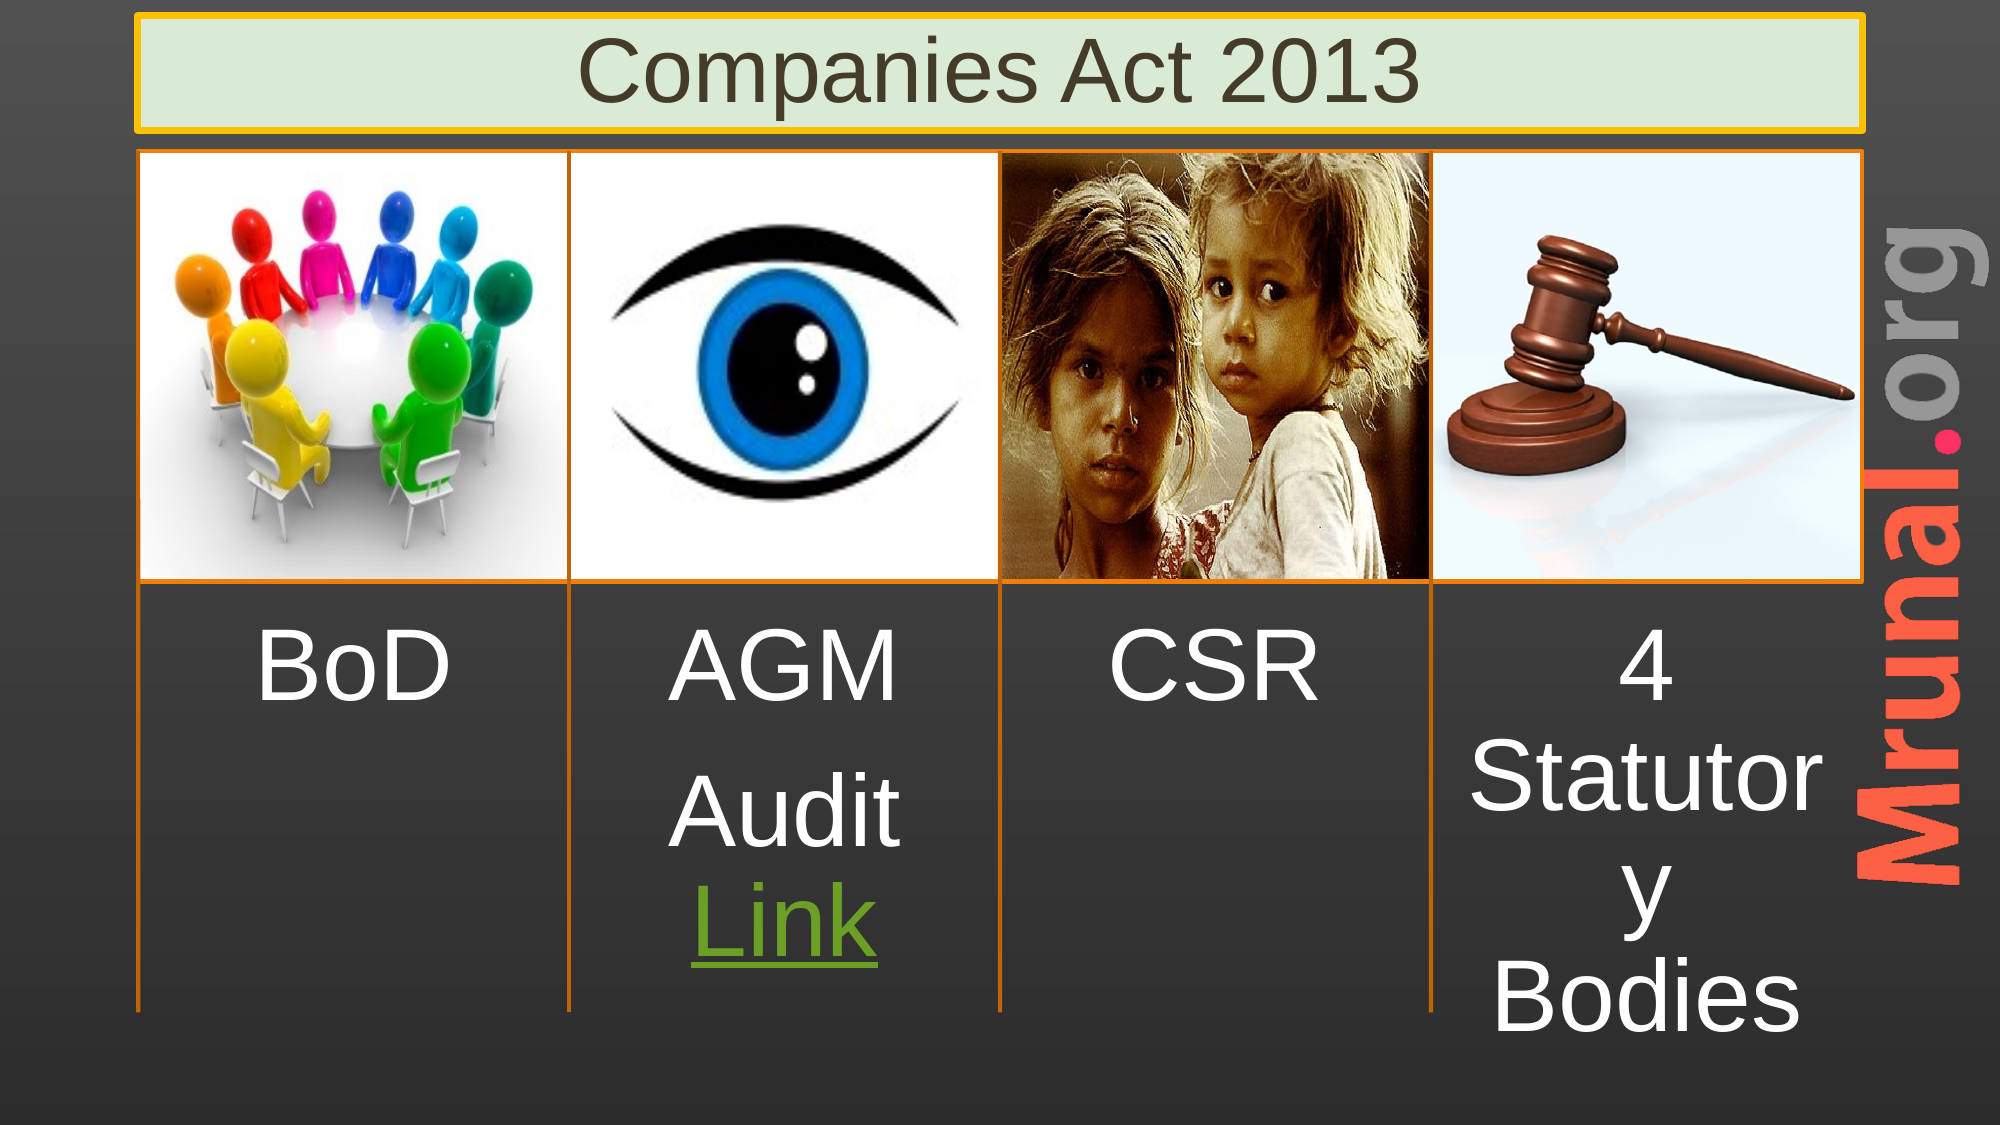

# Companies Act 2013
BoD
AGM
Audit
Link
CSR
4 Statutory Bodies